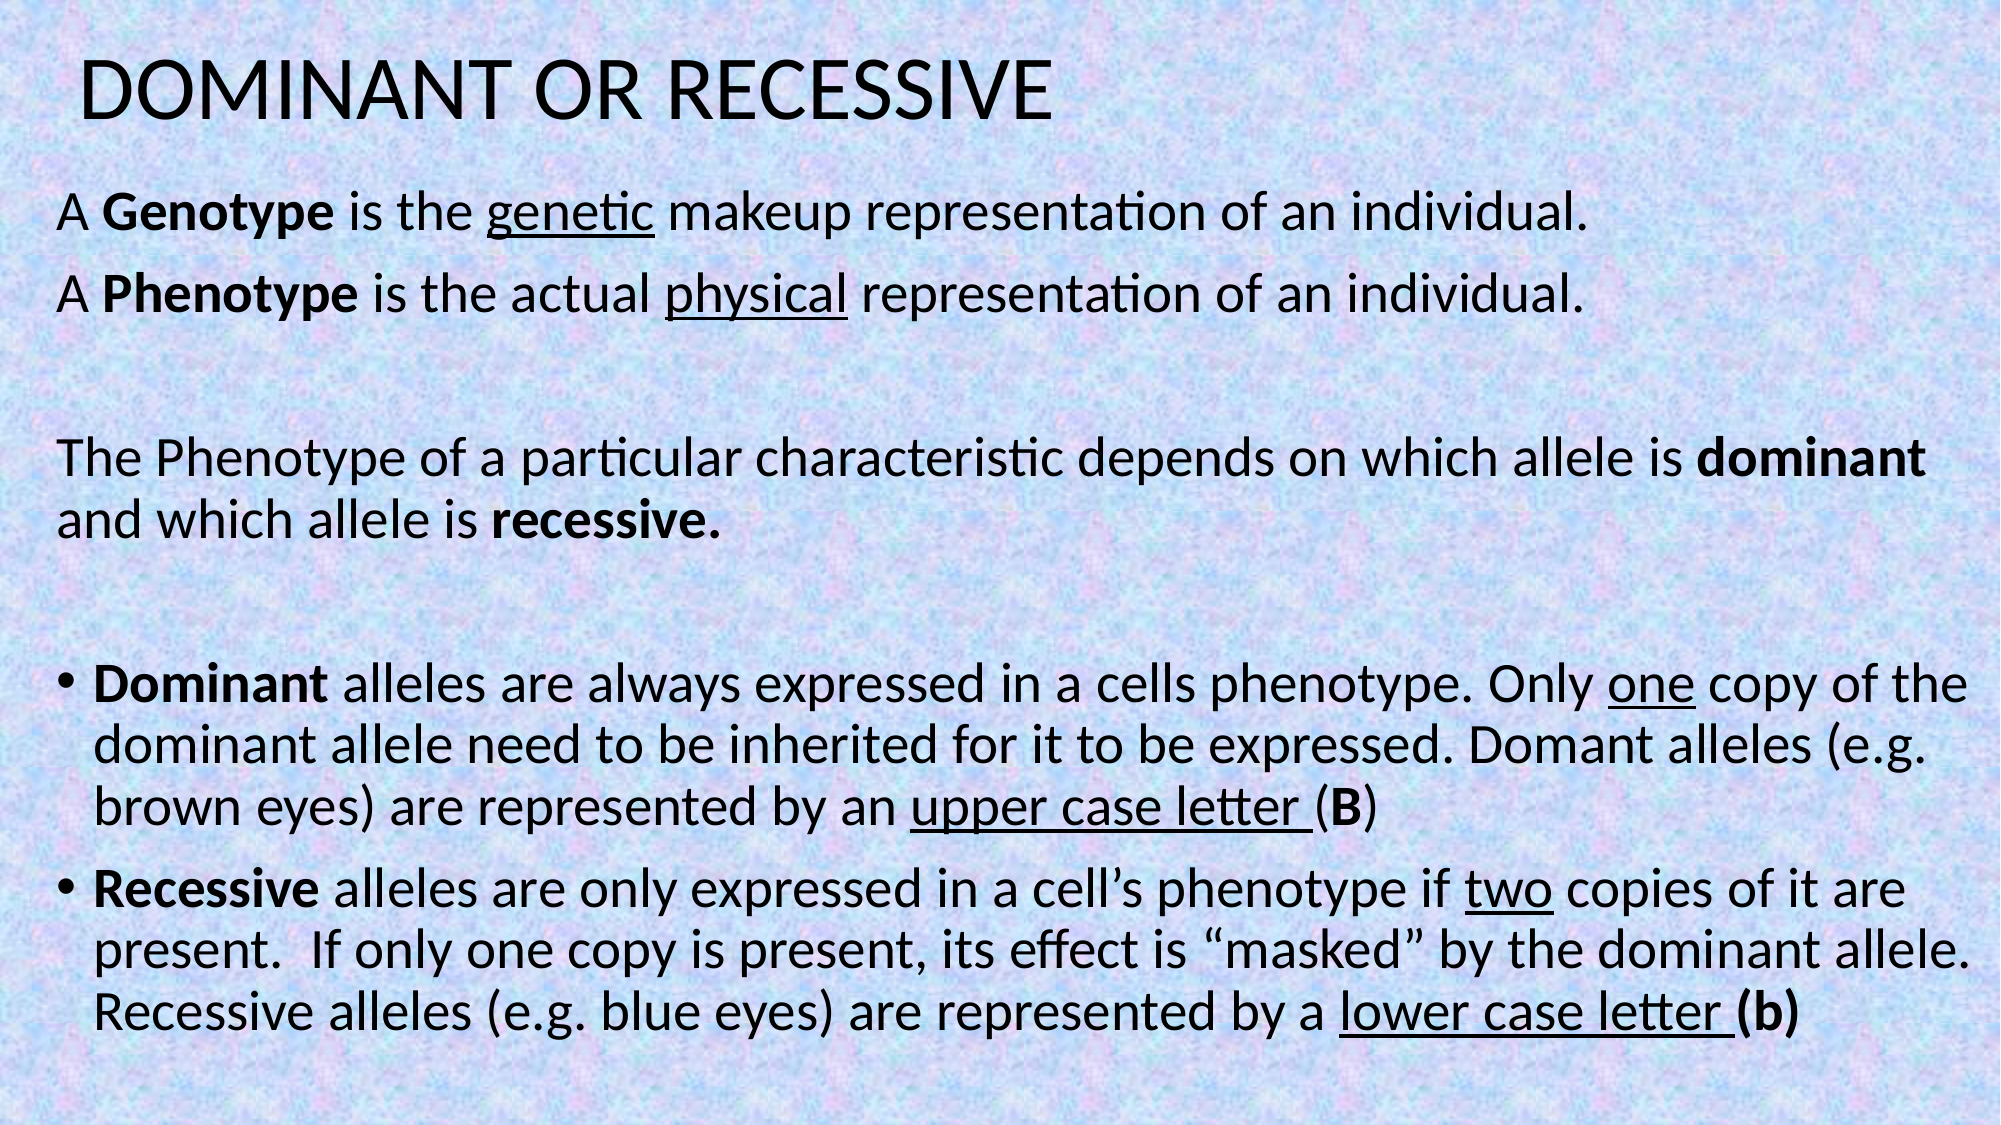

# DOMINANT OR RECESSIVE
A Genotype is the genetic makeup representation of an individual.
A Phenotype is the actual physical representation of an individual.

The Phenotype of a particular characteristic depends on which allele is dominant and which allele is recessive.

Dominant alleles are always expressed in a cells phenotype. Only one copy of the dominant allele need to be inherited for it to be expressed. Domant alleles (e.g. brown eyes) are represented by an upper case letter (B)
Recessive alleles are only expressed in a cell’s phenotype if two copies of it are present.  If only one copy is present, its effect is “masked” by the dominant allele. Recessive alleles (e.g. blue eyes) are represented by a lower case letter (b)